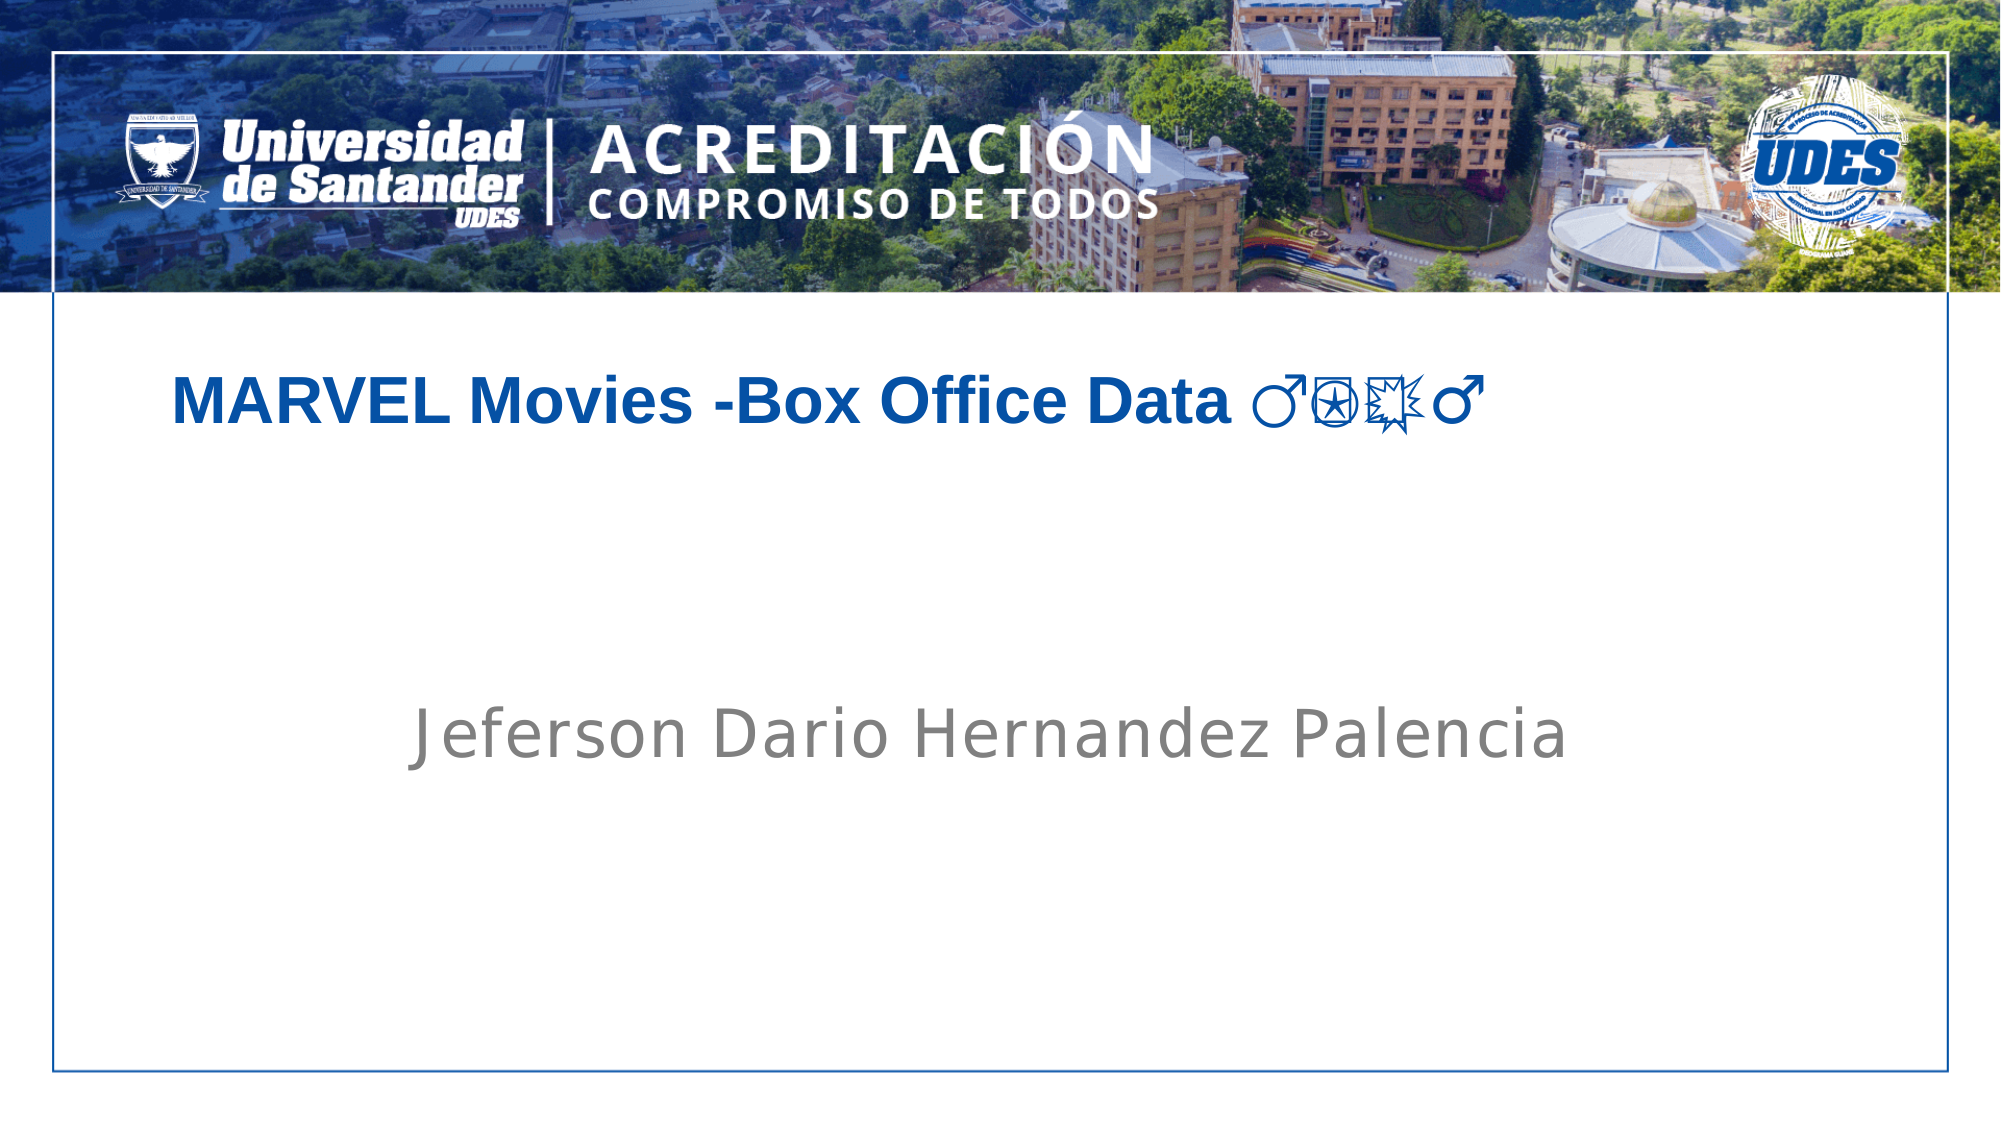

MARVEL Movies -Box Office Data 🦸‍♂⍟💥
Jeferson Dario Hernandez Palencia